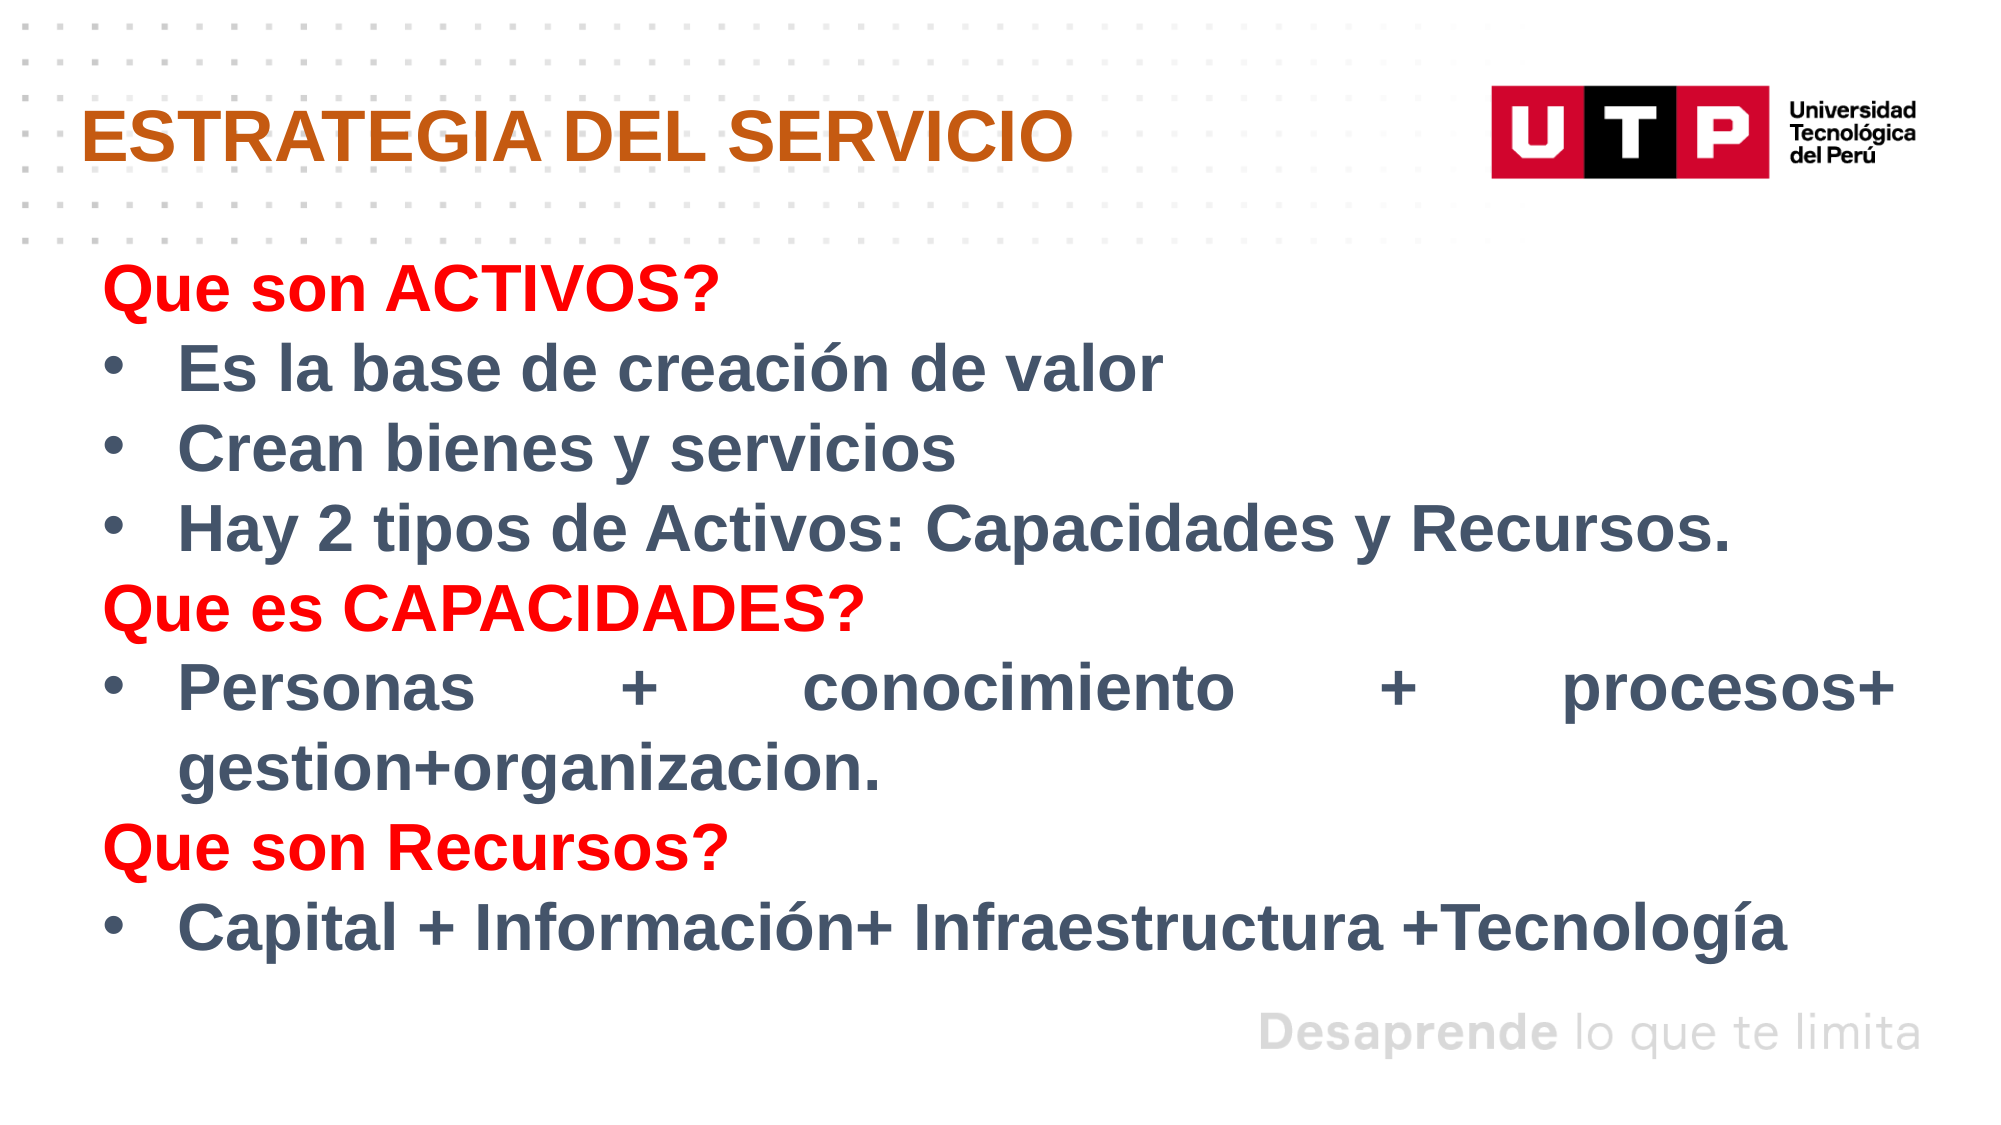

ESTRATEGIA DEL SERVICIO
Que son ACTIVOS?
Es la base de creación de valor
Crean bienes y servicios
Hay 2 tipos de Activos: Capacidades y Recursos.
Que es CAPACIDADES?
Personas + conocimiento + procesos+ gestion+organizacion.
Que son Recursos?
Capital + Información+ Infraestructura +Tecnología